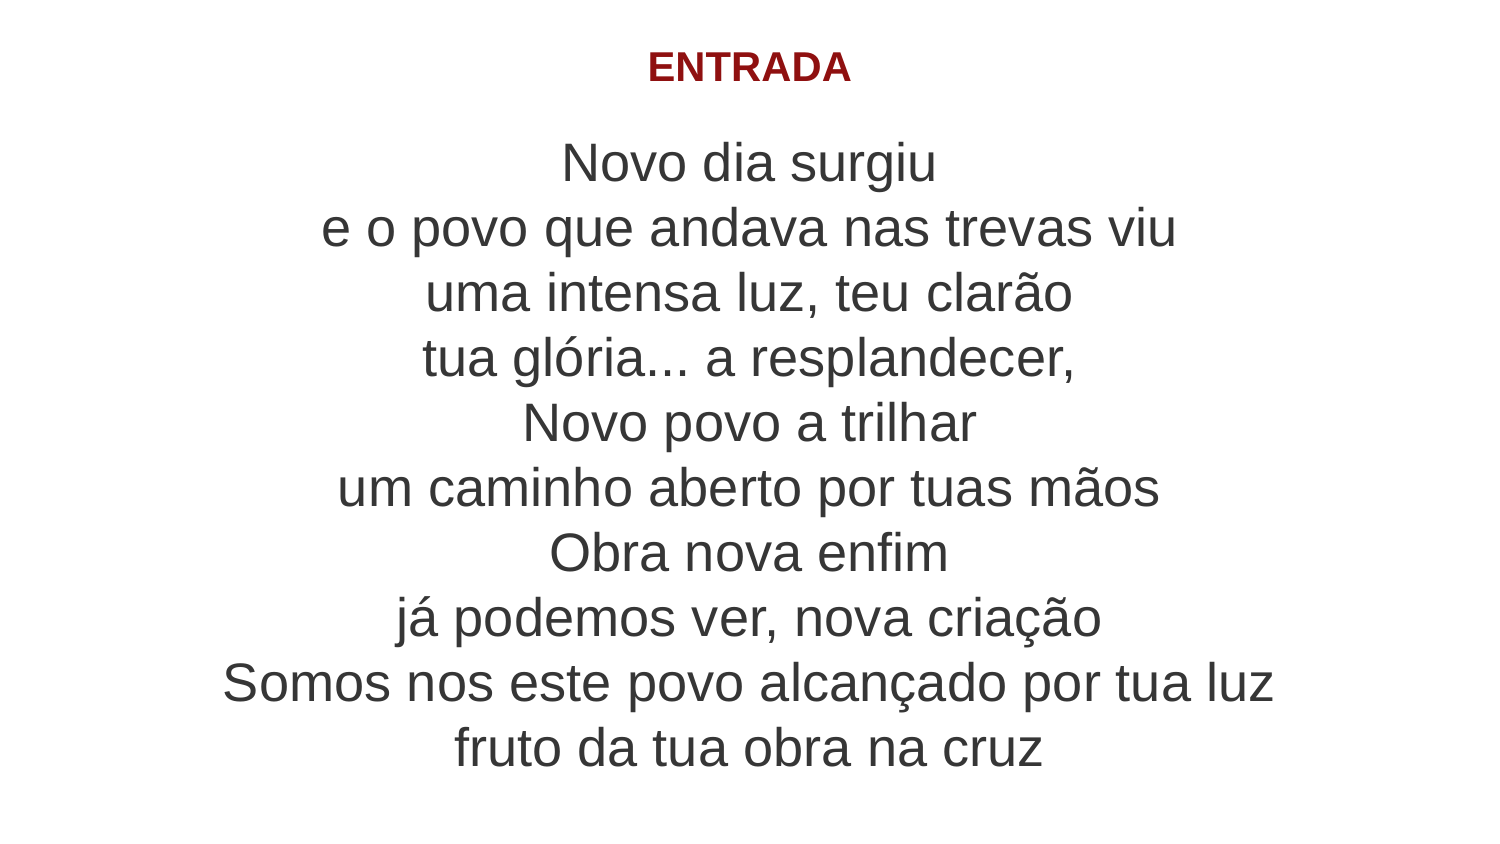

ENTRADA
Novo dia surgiu
e o povo que andava nas trevas viu
uma intensa luz, teu clarão
tua glória... a resplandecer,
Novo povo a trilhar
um caminho aberto por tuas mãos
Obra nova enfim
já podemos ver, nova criação
Somos nos este povo alcançado por tua luz
fruto da tua obra na cruz